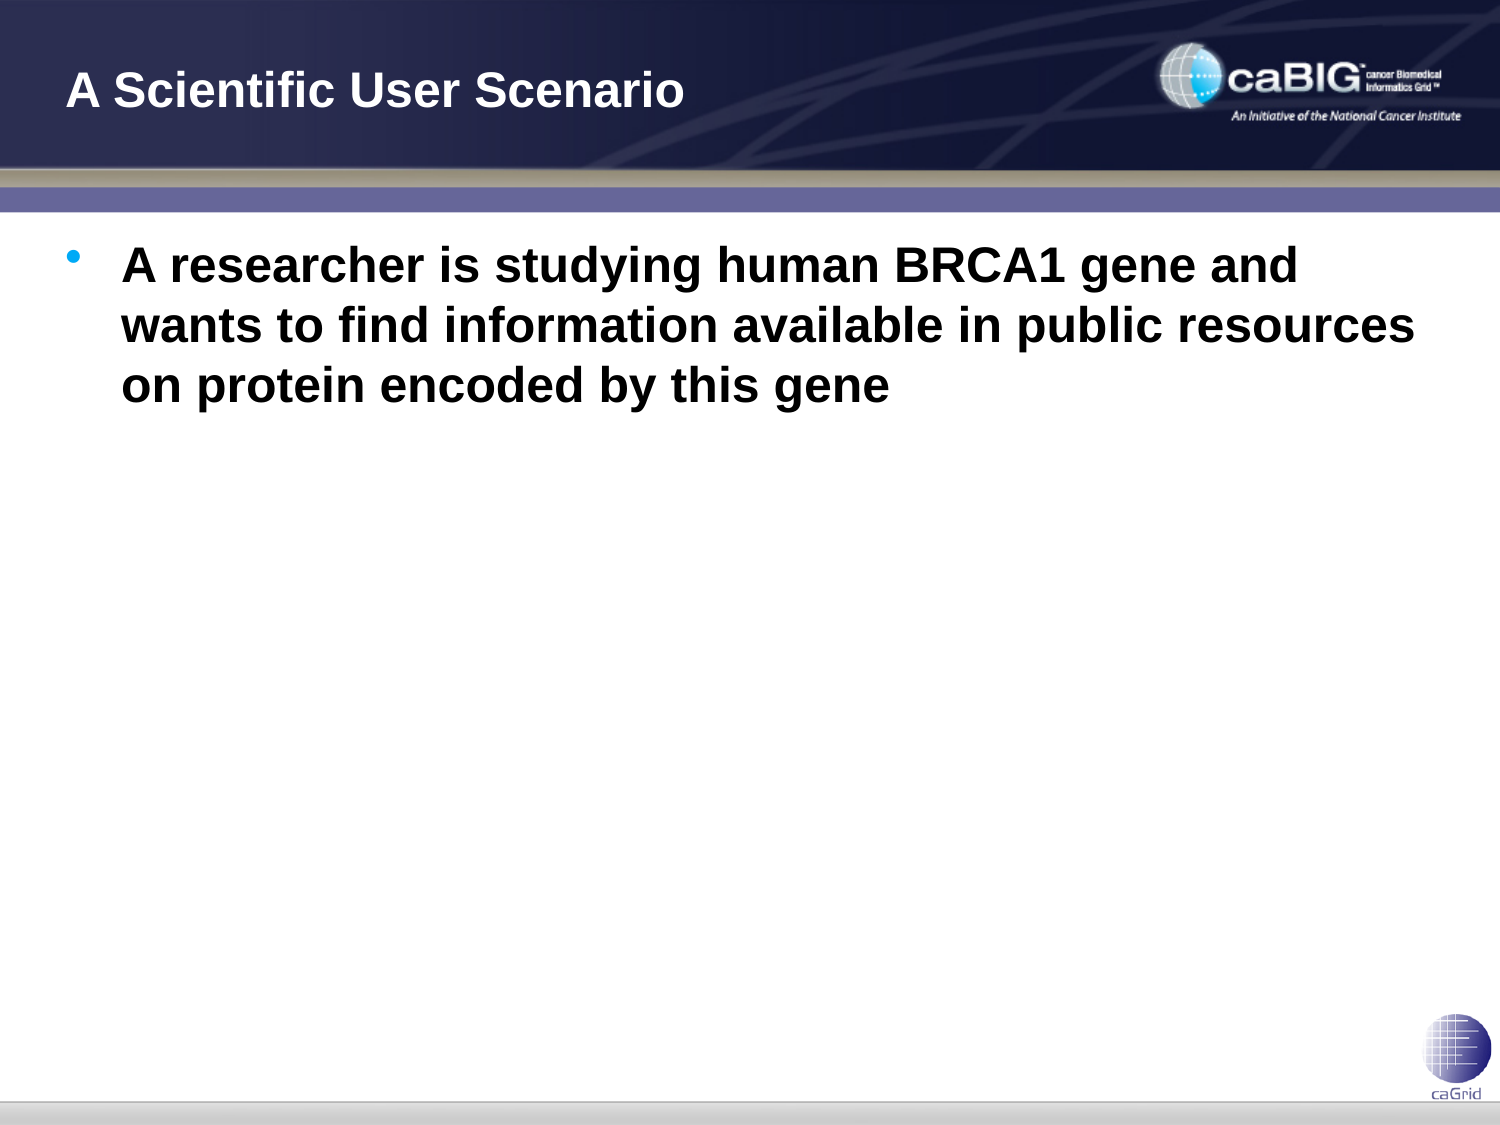

A Scientific User Scenario
A researcher is studying human BRCA1 gene and wants to find information available in public resources on protein encoded by this gene